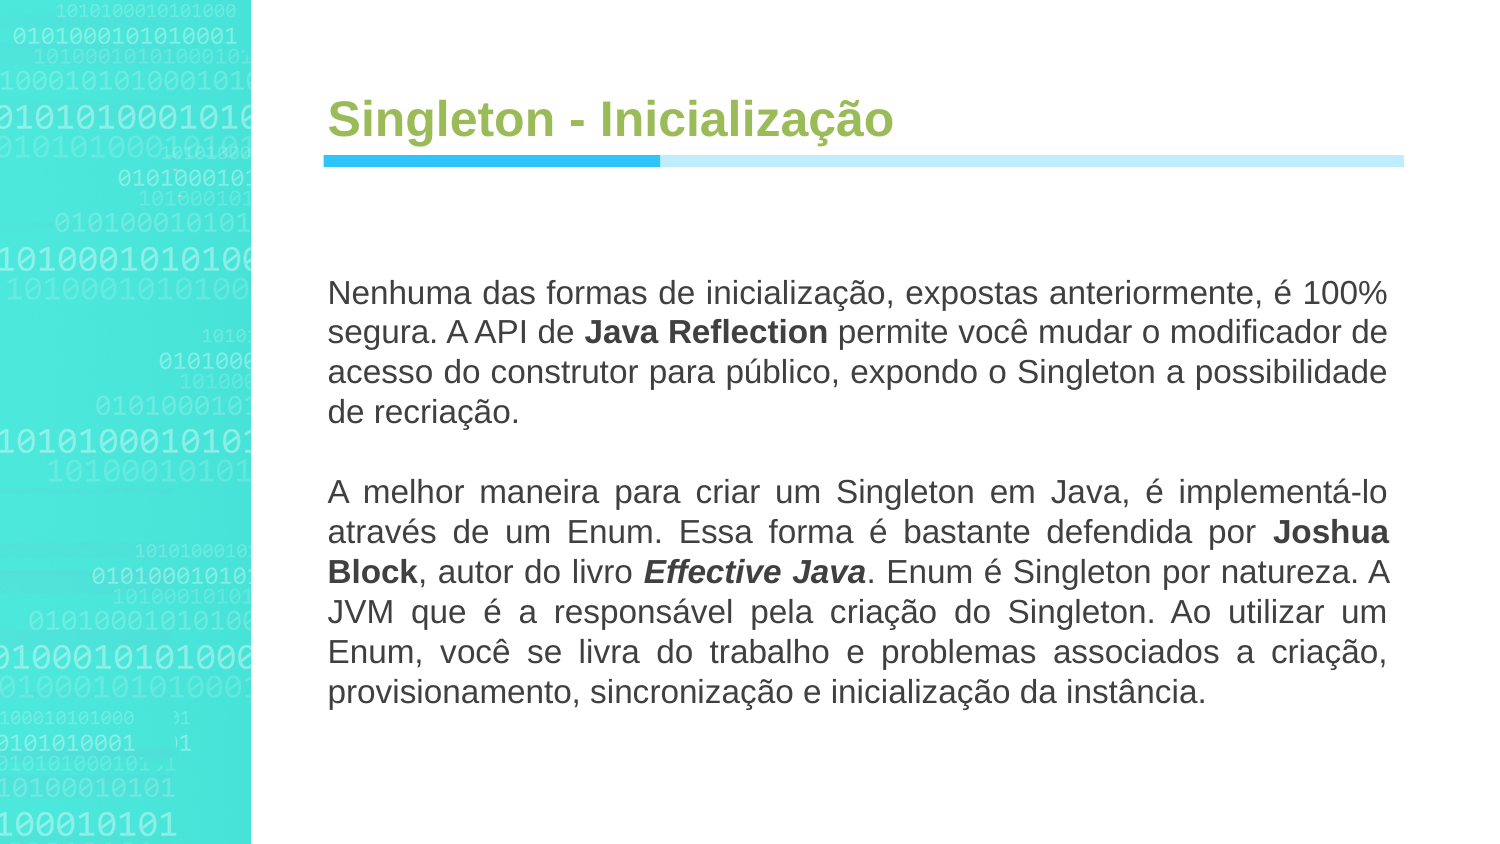

Agenda Style
Singleton - Inicialização

Nenhuma das formas de inicialização, expostas anteriormente, é 100% segura. A API de Java Reflection permite você mudar o modificador de acesso do construtor para público, expondo o Singleton a possibilidade de recriação.

A melhor maneira para criar um Singleton em Java, é implementá-lo através de um Enum. Essa forma é bastante defendida por Joshua Block, autor do livro Effective Java. Enum é Singleton por natureza. A JVM que é a responsável pela criação do Singleton. Ao utilizar um Enum, você se livra do trabalho e problemas associados a criação, provisionamento, sincronização e inicialização da instância.